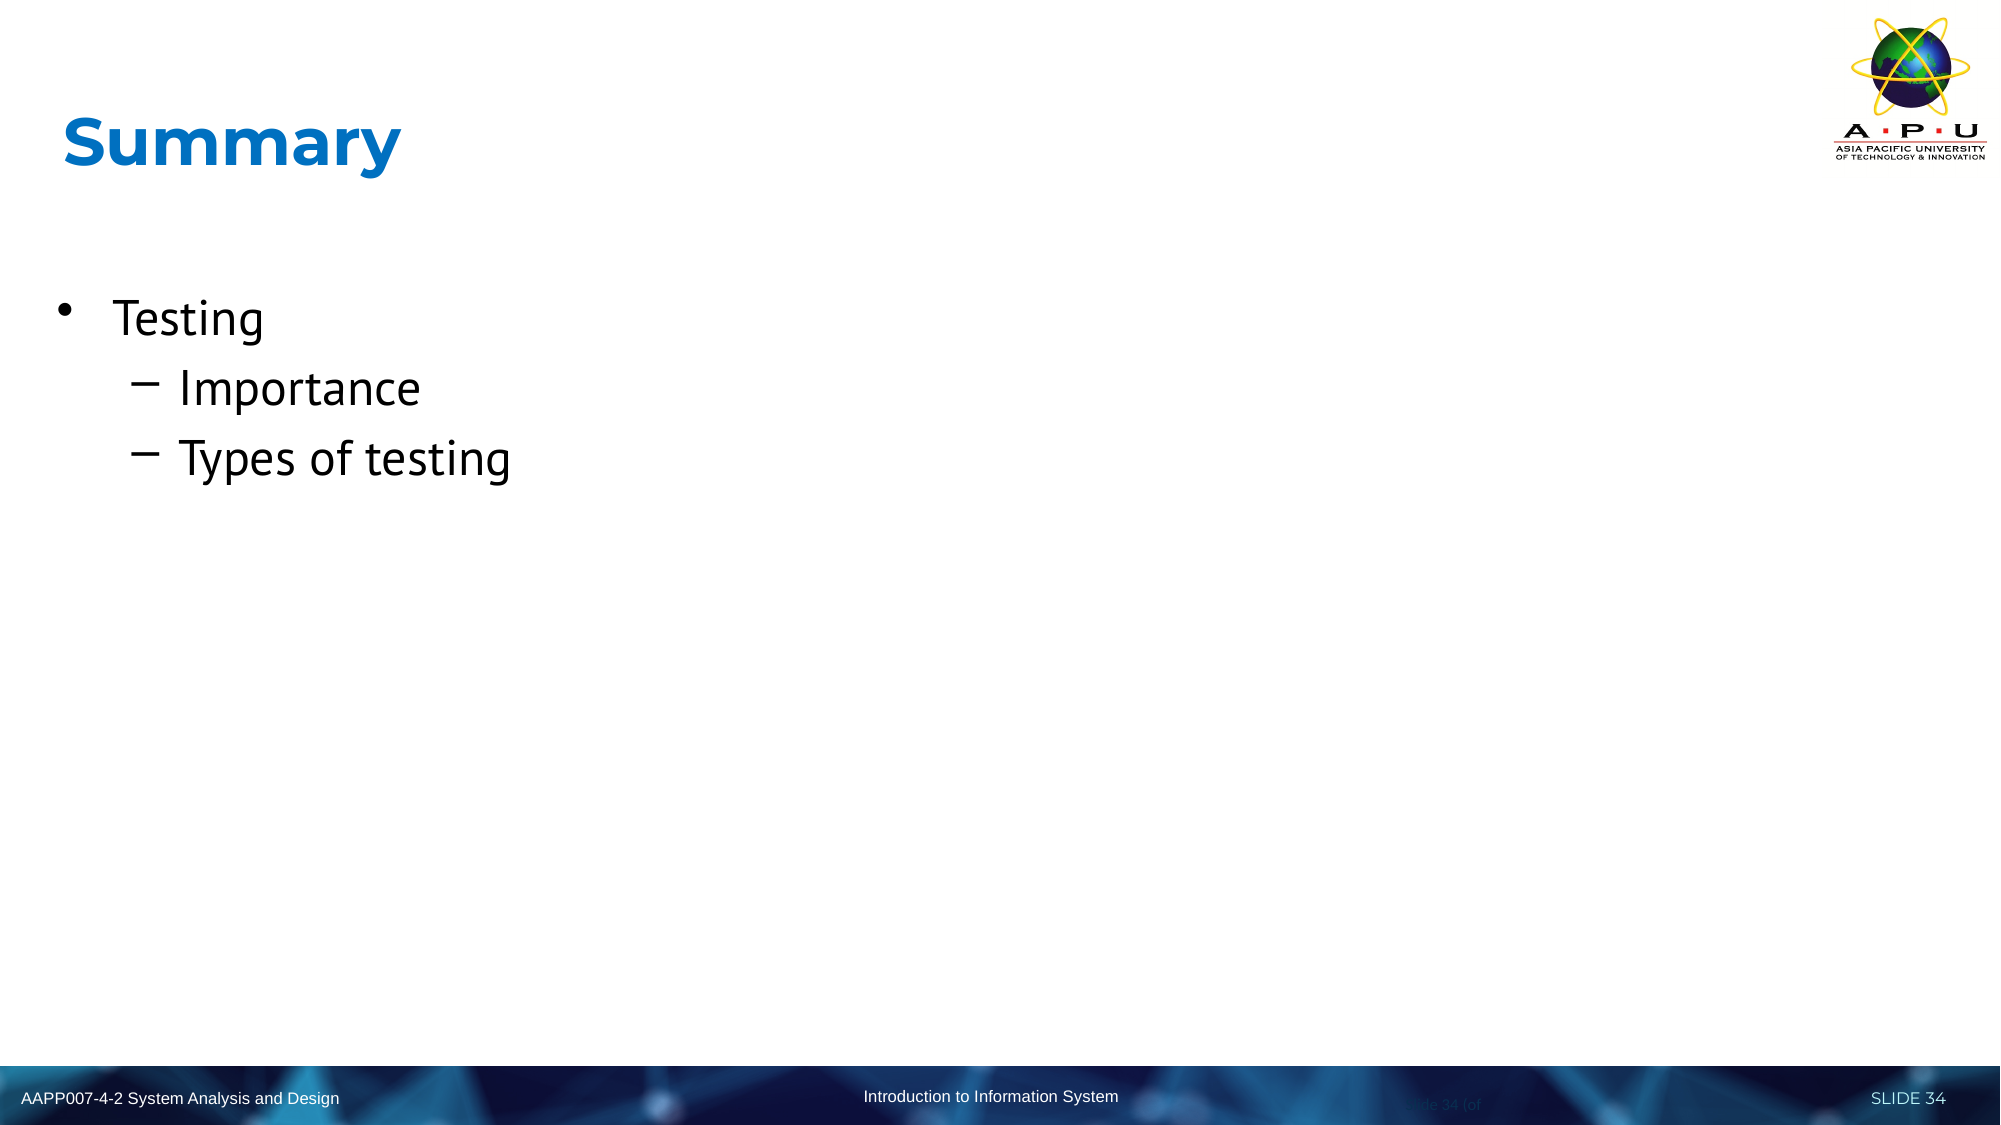

# Summary
Testing
Importance
Types of testing
Slide 34 (of